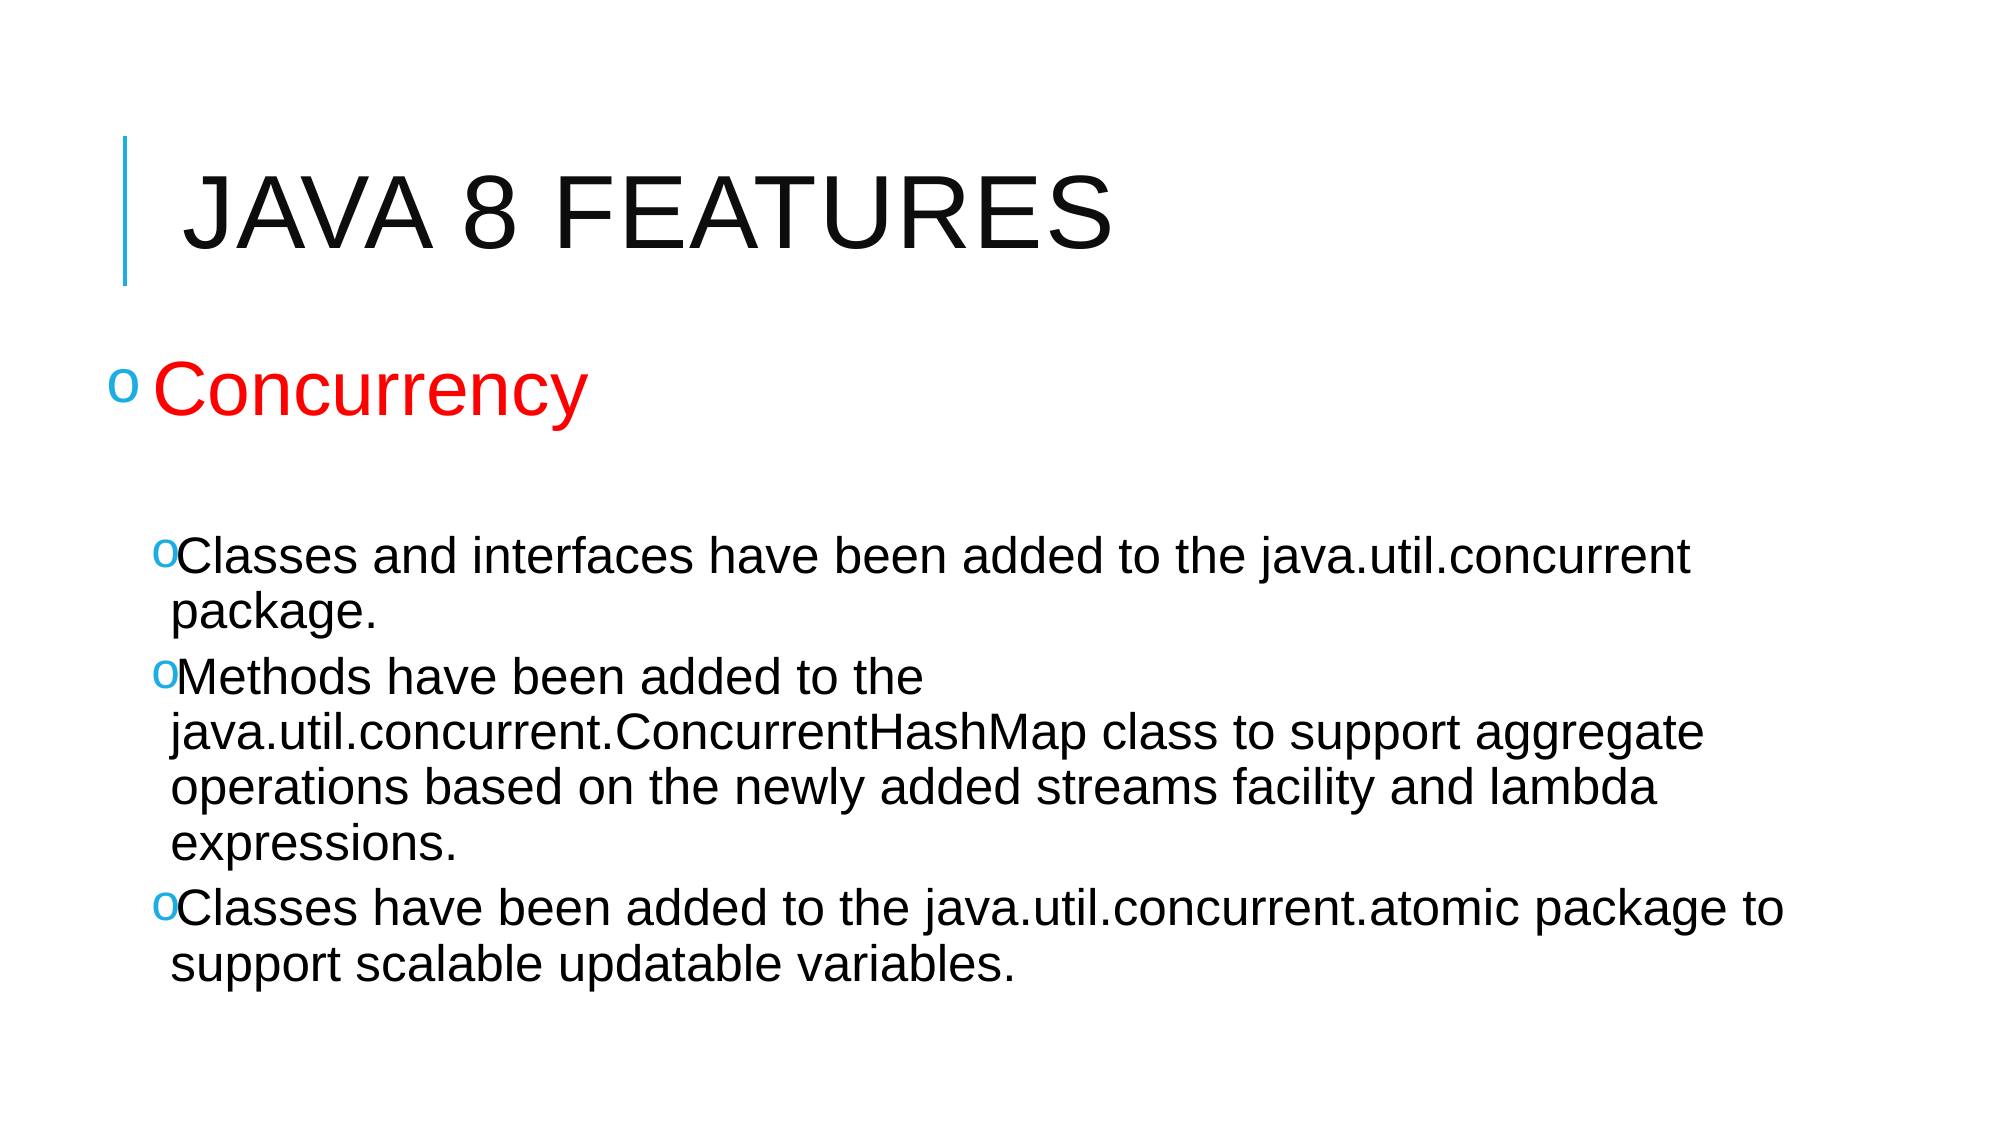

# Java 8 Features
 Concurrency

Classes and interfaces have been added to the java.util.concurrent package.
Methods have been added to the java.util.concurrent.ConcurrentHashMap class to support aggregate operations based on the newly added streams facility and lambda expressions.
Classes have been added to the java.util.concurrent.atomic package to support scalable updatable variables.